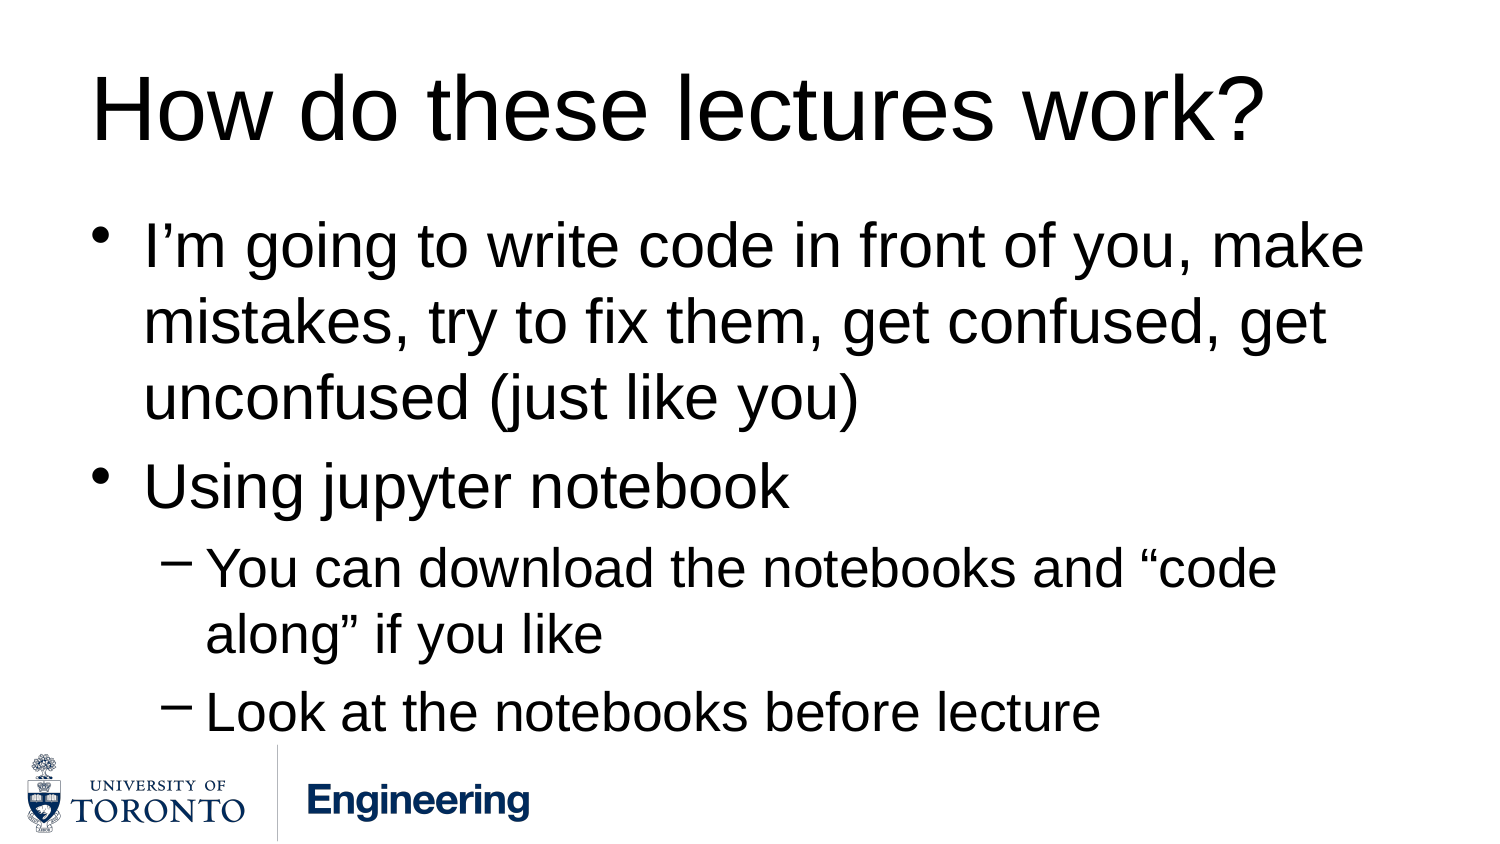

# How do these lectures work?
I’m going to write code in front of you, make mistakes, try to fix them, get confused, get unconfused (just like you)
Using jupyter notebook
You can download the notebooks and “code along” if you like
Look at the notebooks before lecture